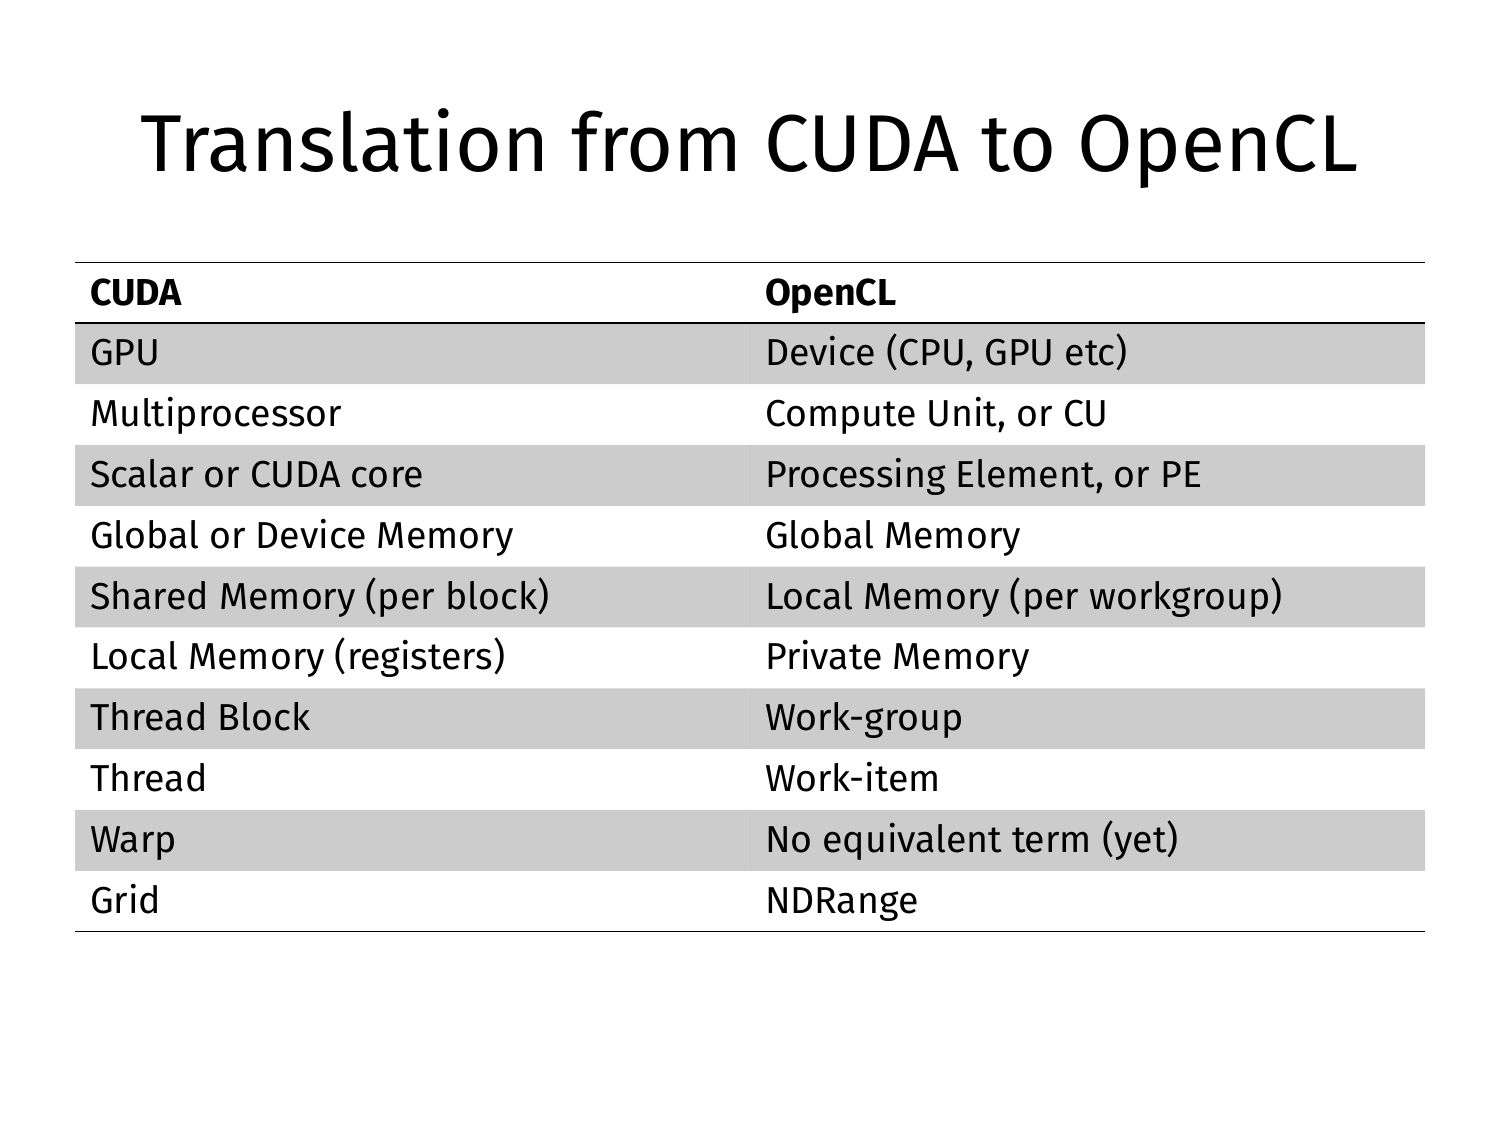

# Translation from CUDA to OpenCL
| CUDA | OpenCL |
| --- | --- |
| GPU | Device (CPU, GPU etc) |
| Multiprocessor | Compute Unit, or CU |
| Scalar or CUDA core | Processing Element, or PE |
| Global or Device Memory | Global Memory |
| Shared Memory (per block) | Local Memory (per workgroup) |
| Local Memory (registers) | Private Memory |
| Thread Block | Work-group |
| Thread | Work-item |
| Warp | No equivalent term (yet) |
| Grid | NDRange |